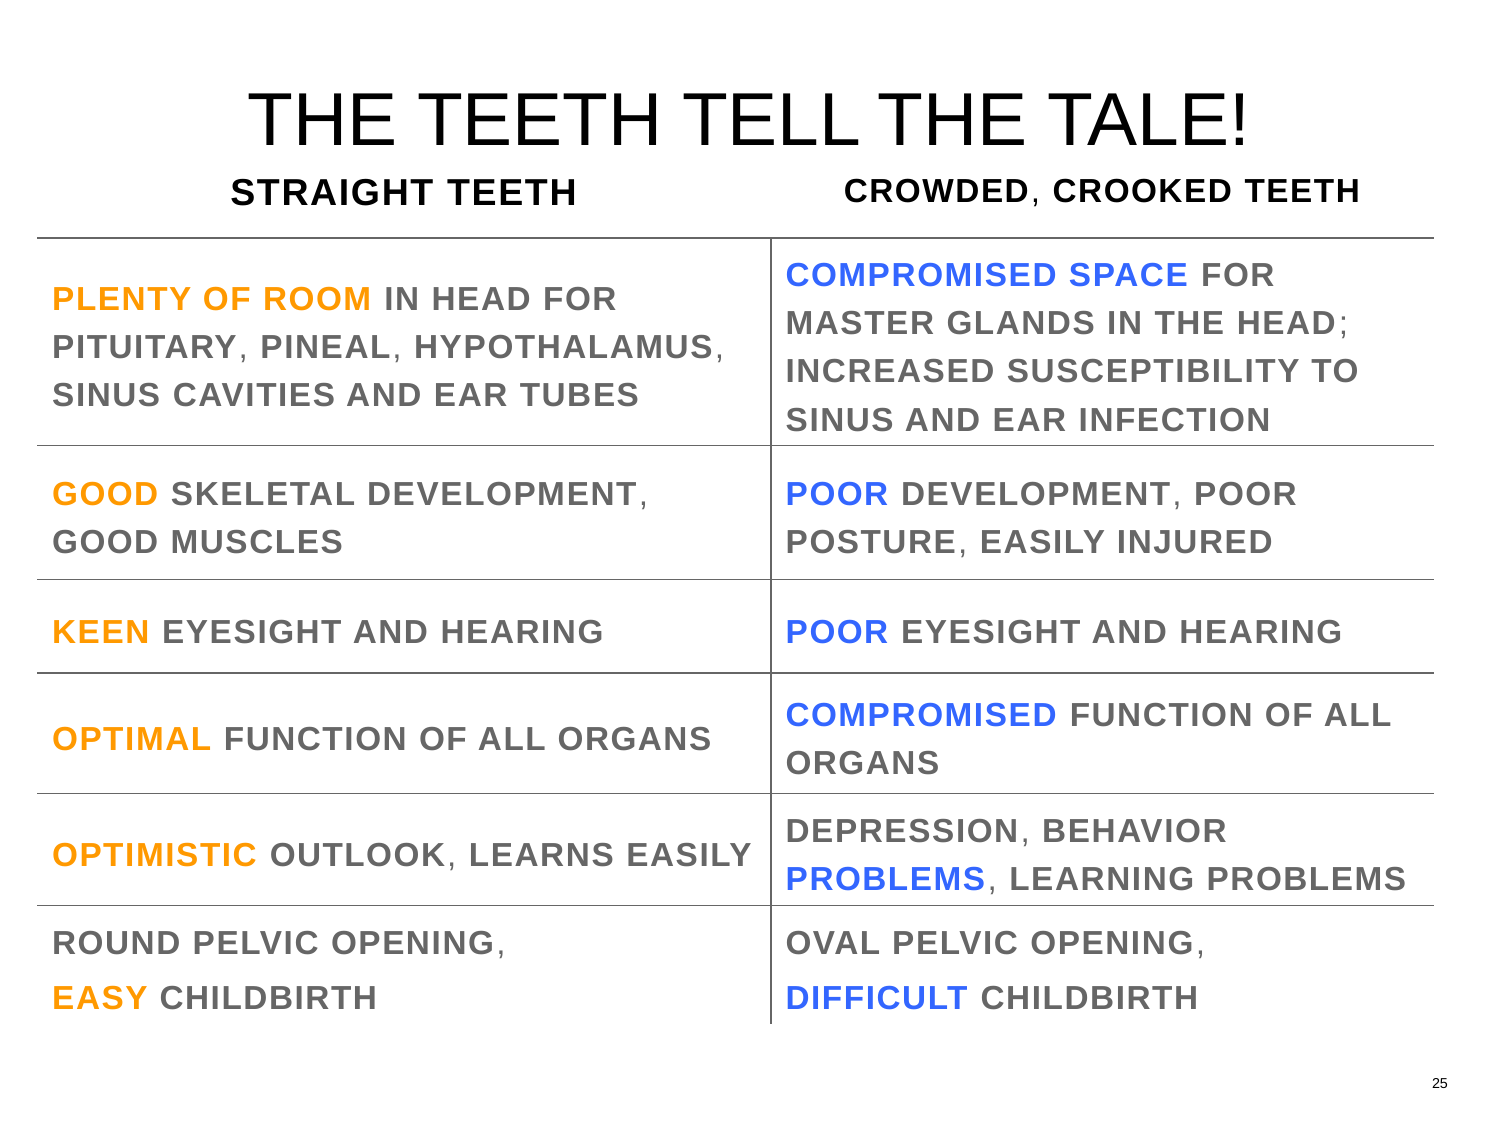

# THE TEETH TELL THE TALE!
| STRAIGHT TEETH | CROWDED, CROOKED TEETH |
| --- | --- |
| PLENTY OF ROOM IN HEAD FOR PITUITARY, PINEAL, HYPOTHALAMUS, SINUS CAVITIES AND EAR TUBES | COMPROMISED SPACE FOR MASTER GLANDS IN THE HEAD; INCREASED SUSCEPTIBILITY TO SINUS AND EAR INFECTION |
| GOOD SKELETAL DEVELOPMENT, GOOD MUSCLES | POOR DEVELOPMENT, POOR POSTURE, EASILY INJURED |
| KEEN EYESIGHT AND HEARING | POOR EYESIGHT AND HEARING |
| OPTIMAL FUNCTION OF ALL ORGANS | COMPROMISED FUNCTION OF ALL ORGANS |
| OPTIMISTIC OUTLOOK, LEARNS EASILY | DEPRESSION, BEHAVIOR PROBLEMS, LEARNING PROBLEMS |
| ROUND PELVIC OPENING, EASY CHILDBIRTH | OVAL PELVIC OPENING, DIFFICULT CHILDBIRTH |
25